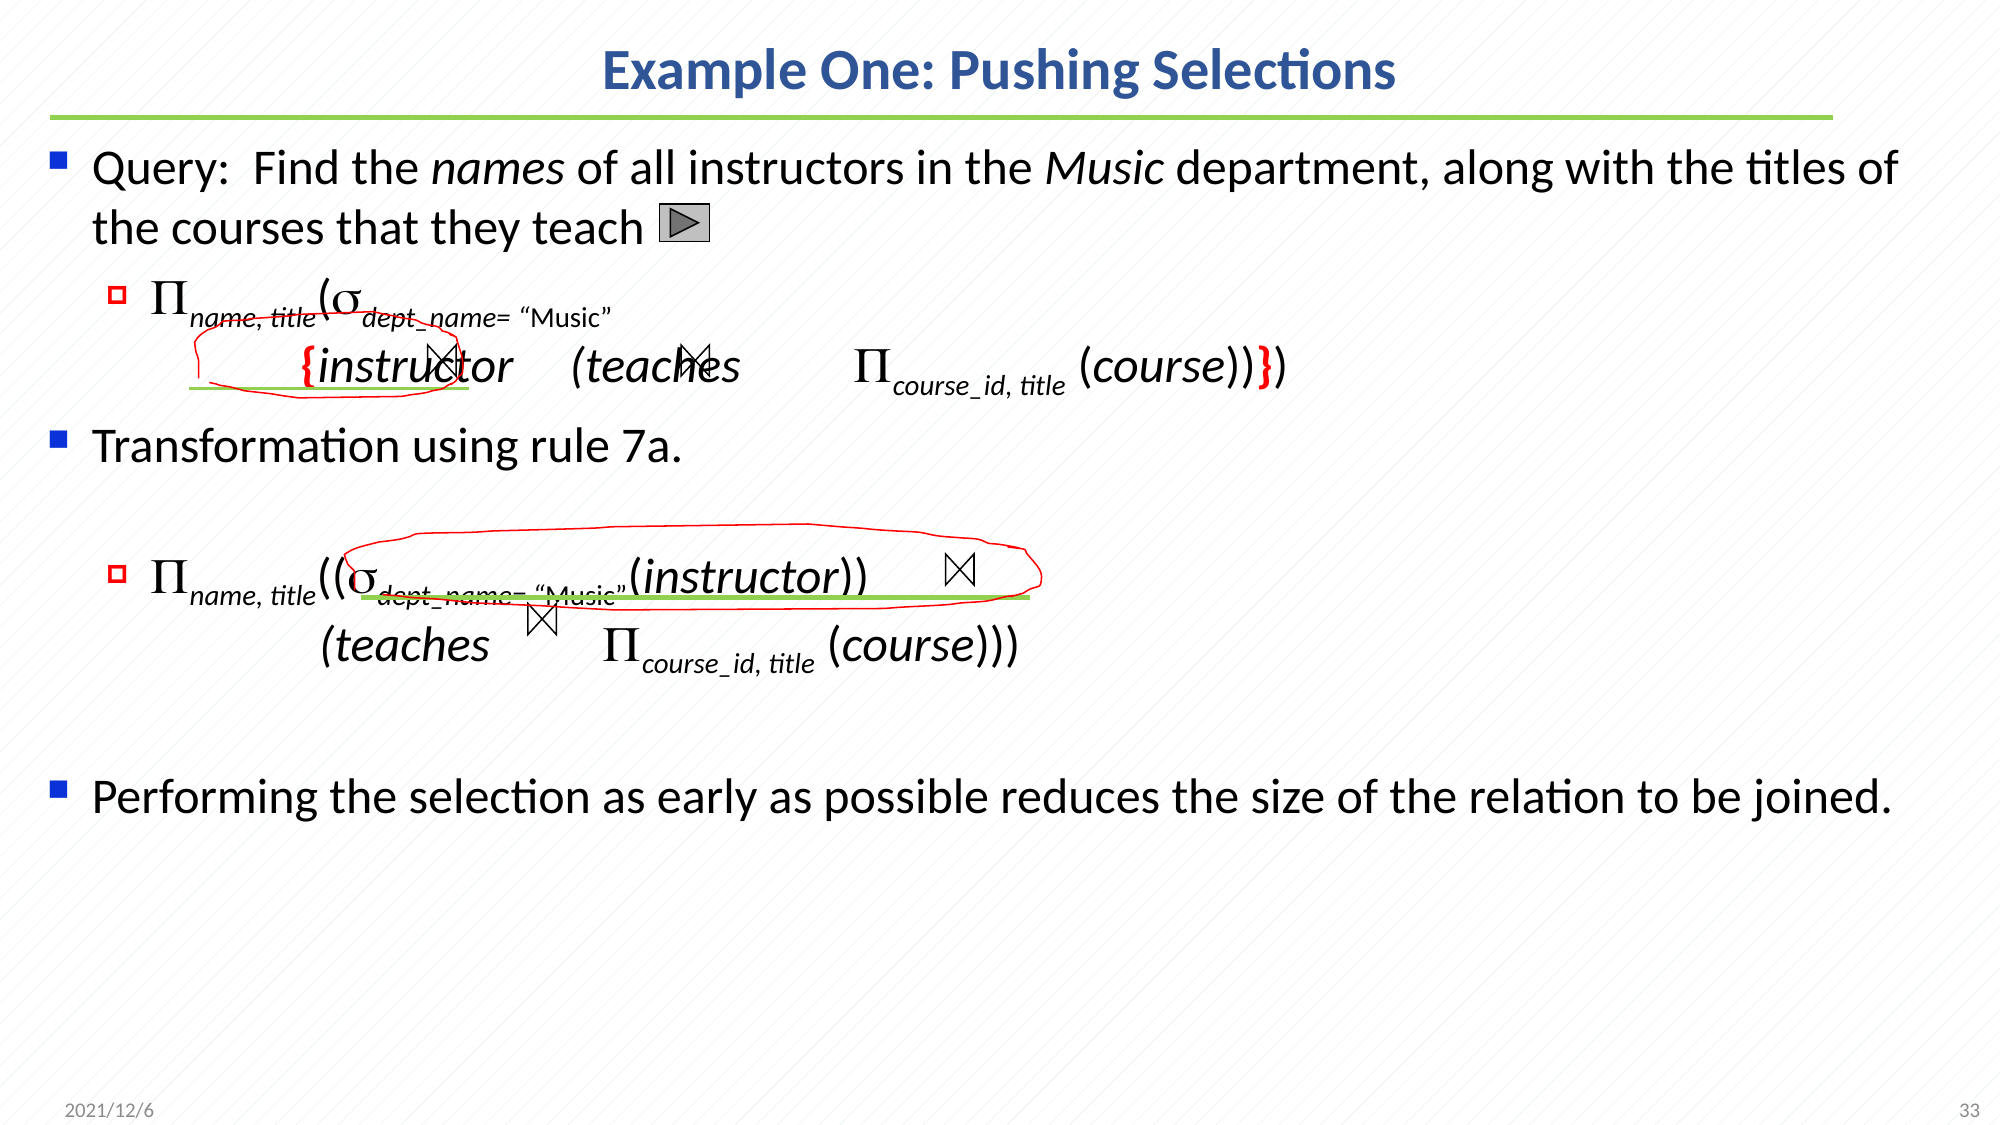

# Example One: Pushing Selections
Query:  Find the names of all instructors in the Music department, along with the titles of the courses that they teach
Πname, title(σdept_name= “Music”
	{instructor     (teaches          Πcourse_id, title (course))})
Transformation using rule 7a.
Πname, title((σdept_name= “Music”(instructor))
               (teaches          Πcourse_id, title (course)))

Performing the selection as early as possible reduces the size of the relation to be joined.

33
2021/12/6